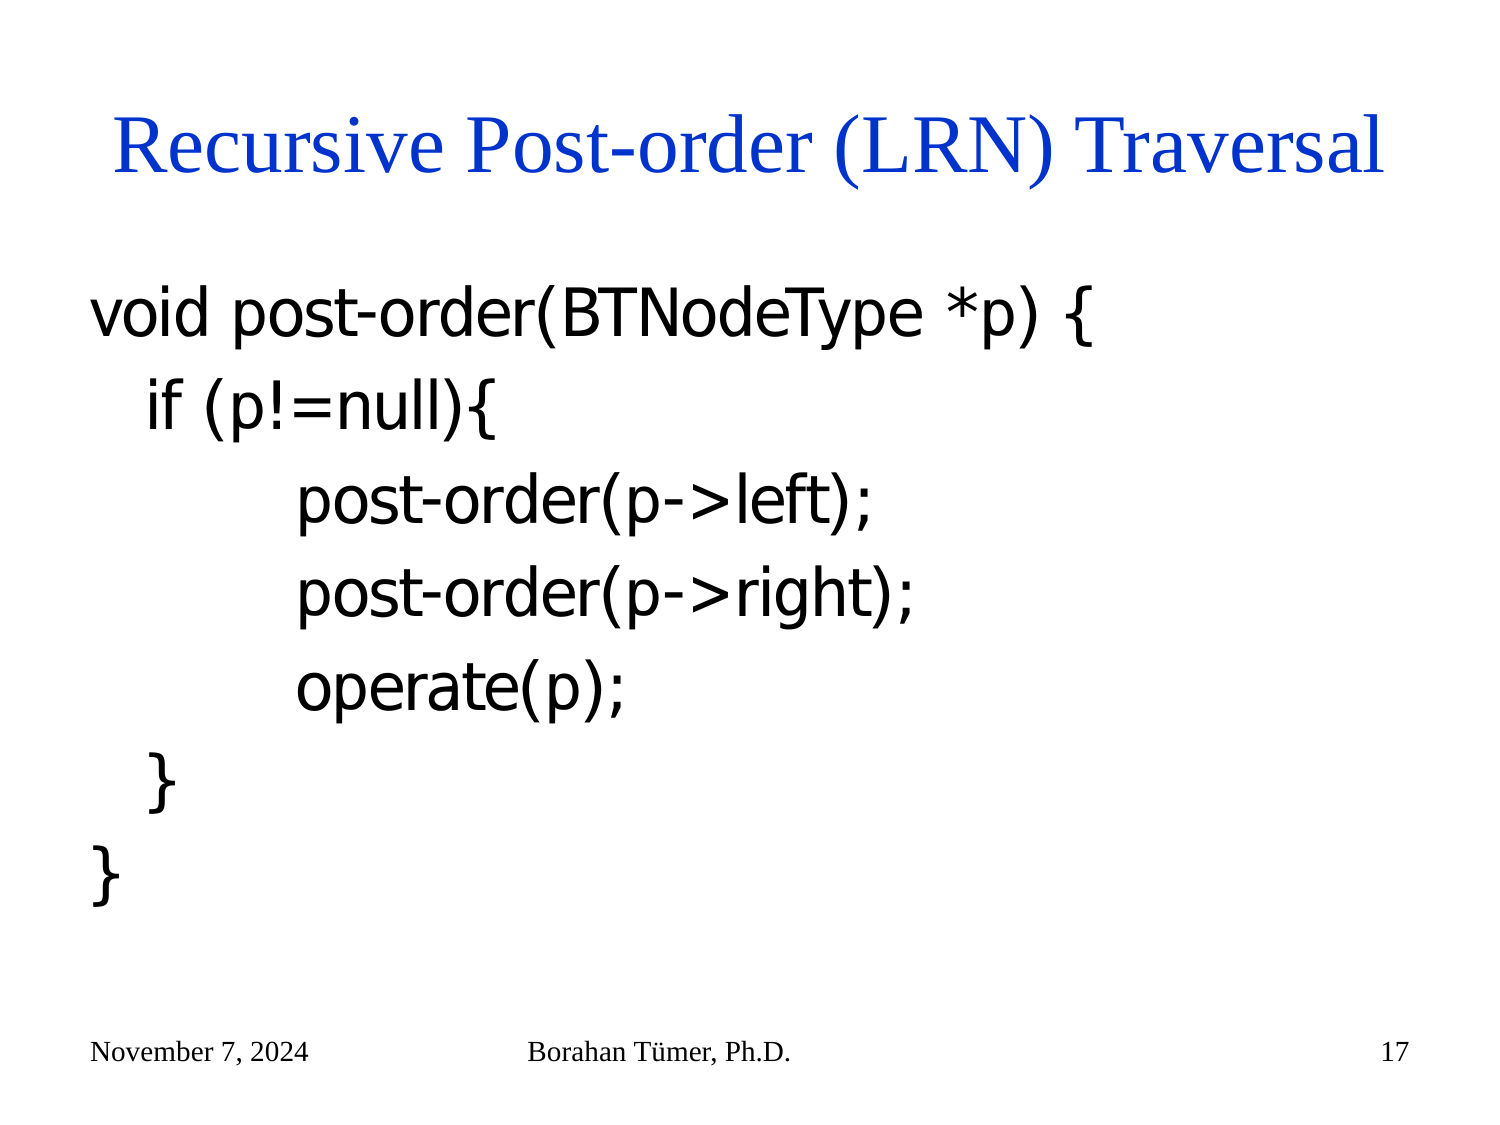

# Recursive Post-order (LRN) Traversal
void post-order(BTNodeType *p) {
	if (p!=null){
		post-order(p->left);
		post-order(p->right);
 		operate(p);
	}
}
November 7, 2024
Borahan Tümer, Ph.D.
17